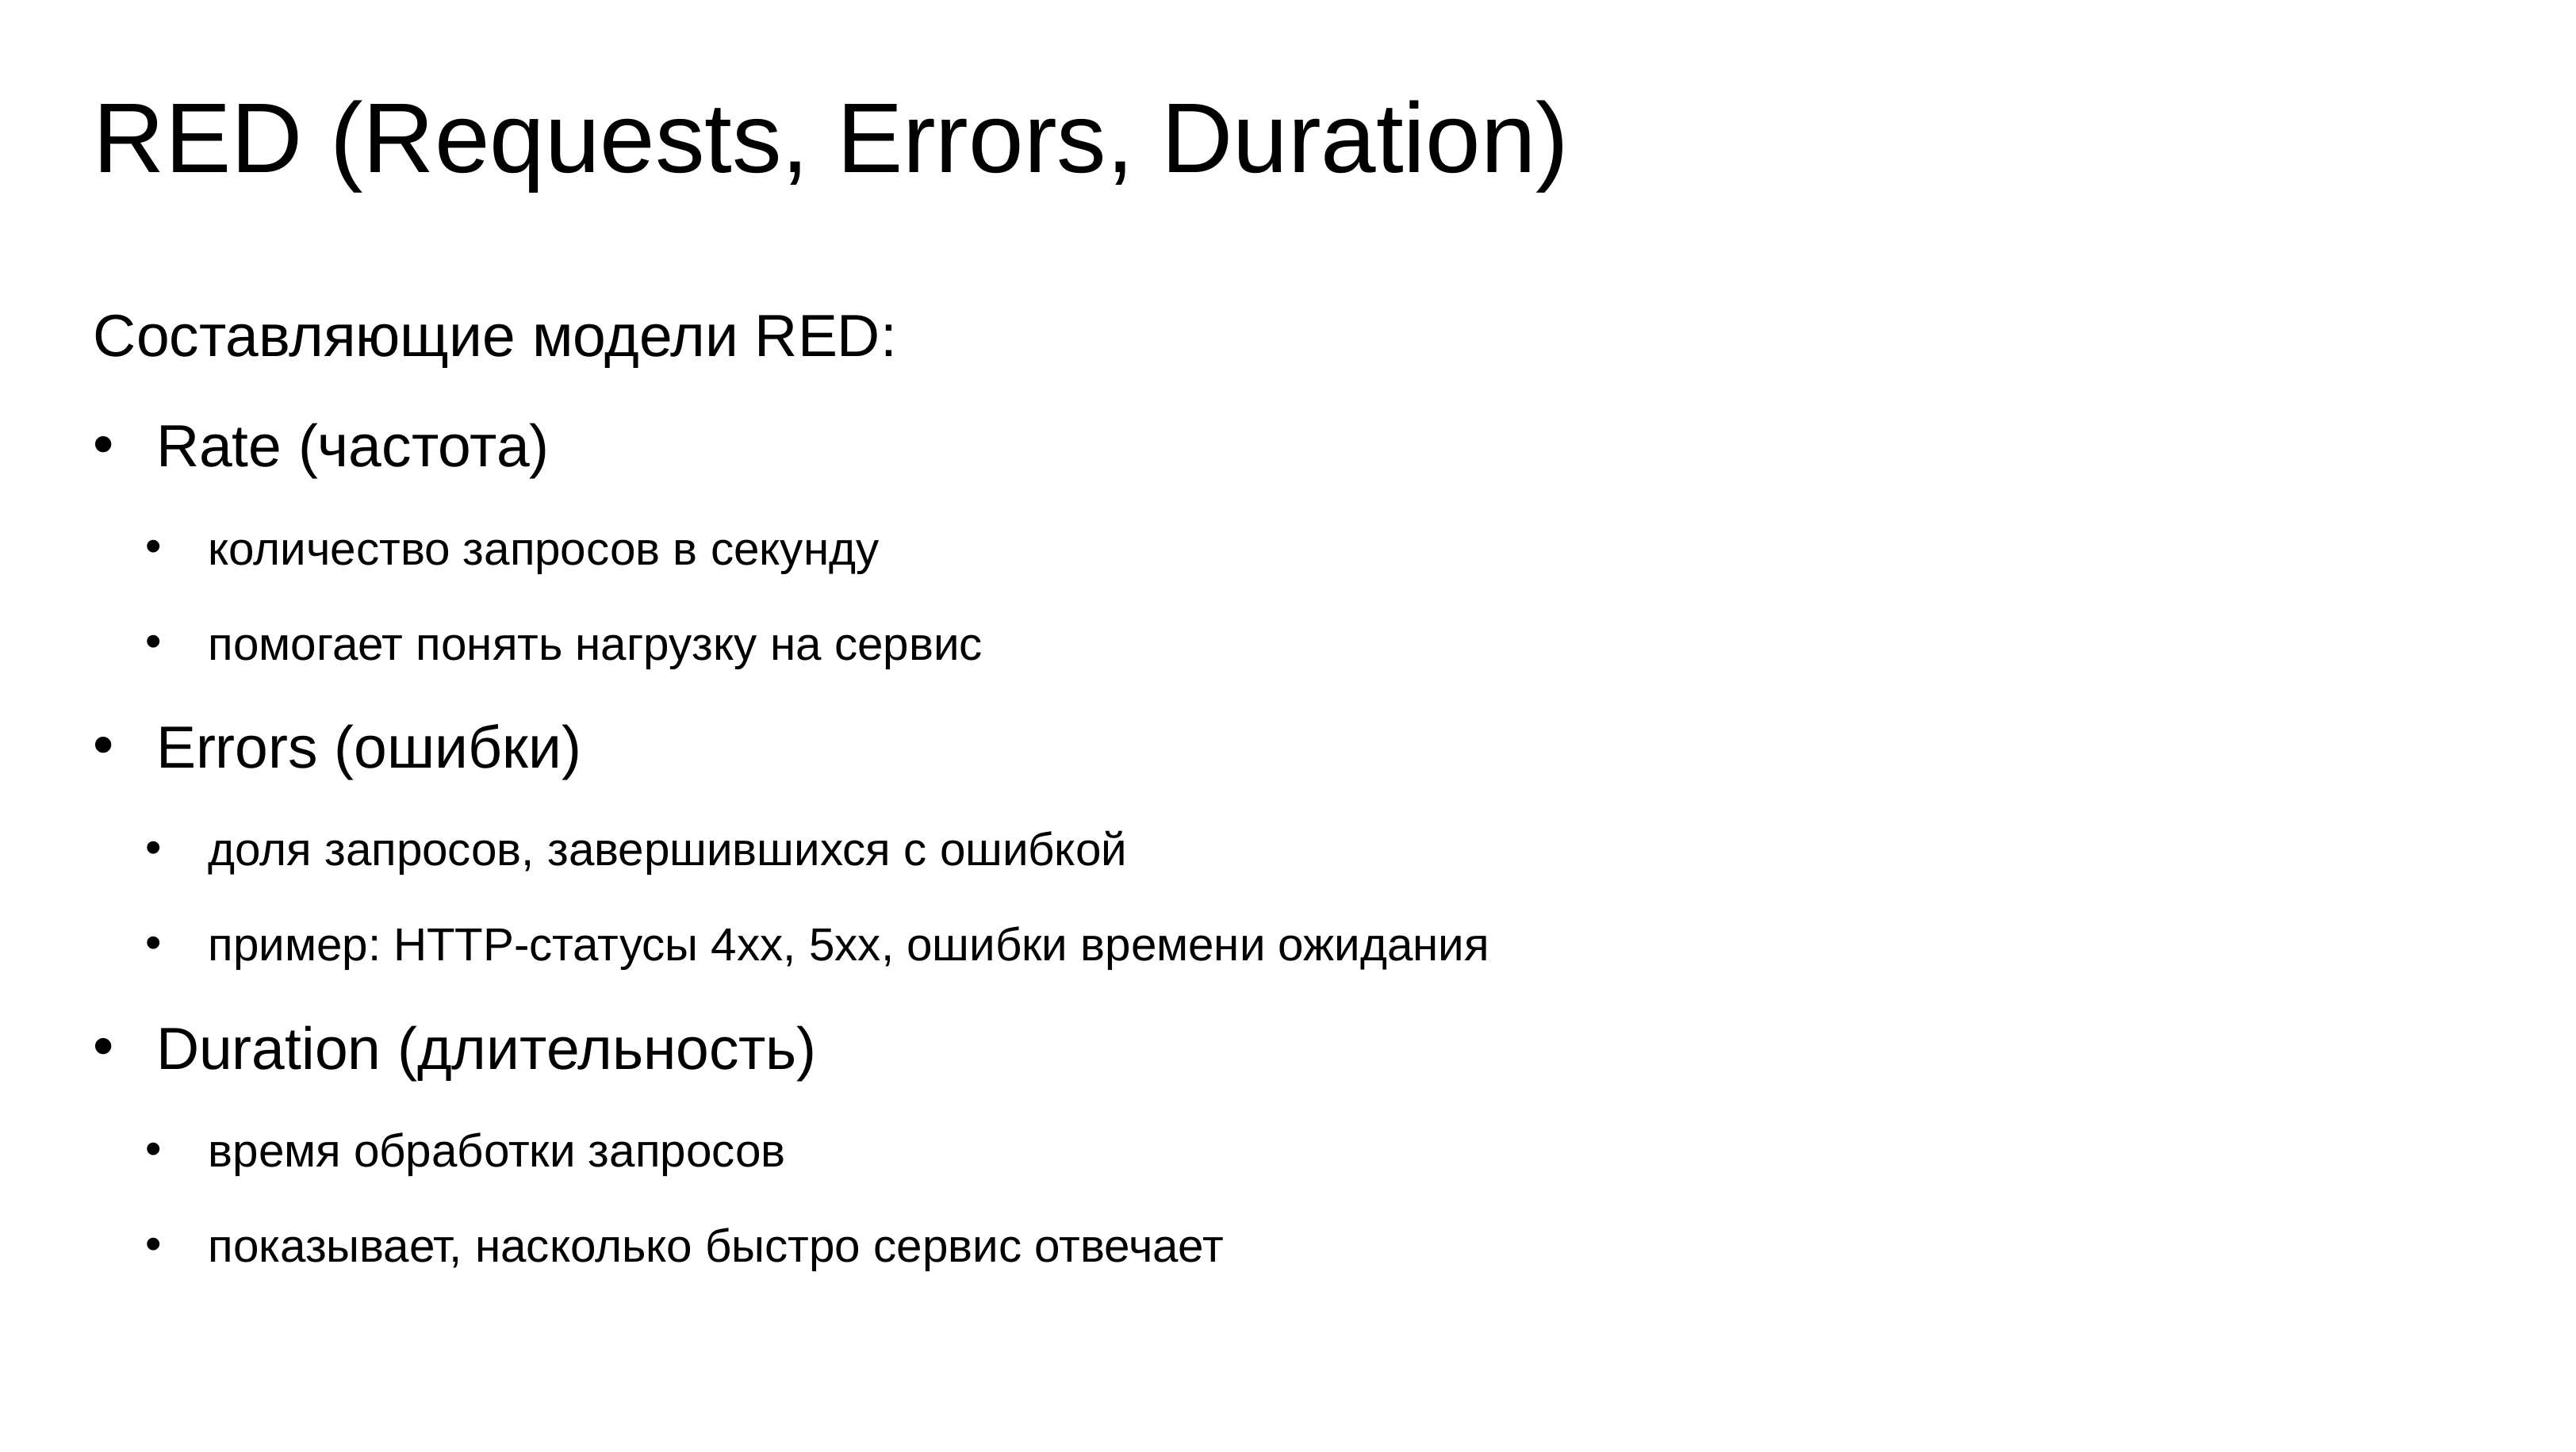

RED (Requests, Errors, Duration)
Составляющие модели RED:
Rate (частота)
количество запросов в секунду
помогает понять нагрузку на сервис
Errors (ошибки)
доля запросов, завершившихся с ошибкой
пример: HTTP-статусы 4xx, 5xx, ошибки времени ожидания
Duration (длительность)
время обработки запросов
показывает, насколько быстро сервис отвечает
46